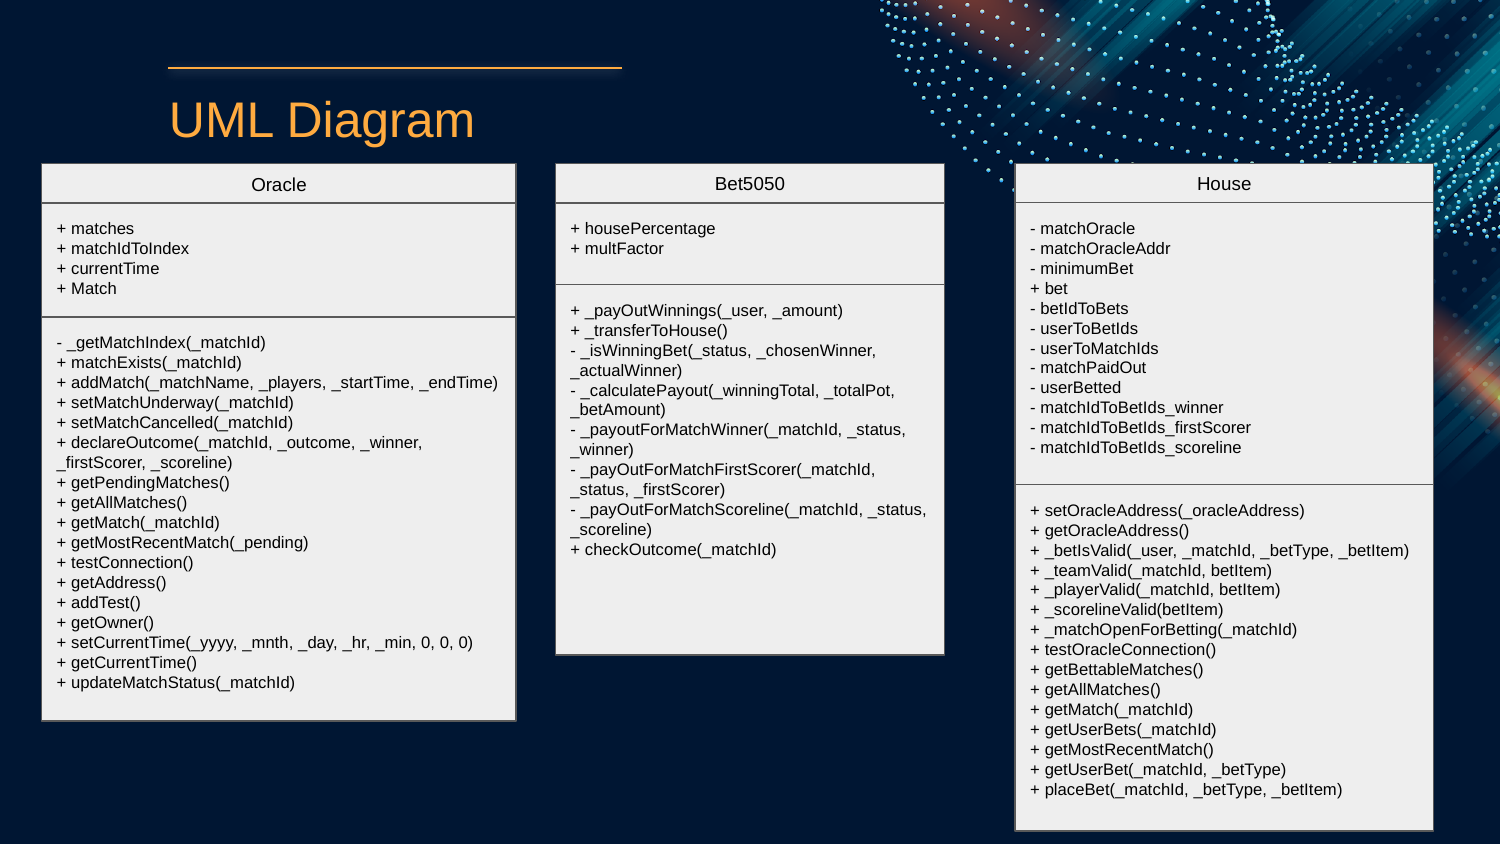

# UML Diagram
Bet5050
Oracle
House
+ housePercentage
+ multFactor

- matchOracle
- matchOracleAddr
- minimumBet
+ bet
- betIdToBets
- userToBetIds
- userToMatchIds
- matchPaidOut
- userBetted
- matchIdToBetIds_winner
- matchIdToBetIds_firstScorer
- matchIdToBetIds_scoreline

+ matches
+ matchIdToIndex
+ currentTime
+ Match
+ _payOutWinnings(_user, _amount)
+ _transferToHouse()
- _isWinningBet(_status, _chosenWinner, _actualWinner)
- _calculatePayout(_winningTotal, _totalPot, _betAmount)
- _payoutForMatchWinner(_matchId, _status, _winner)
- _payOutForMatchFirstScorer(_matchId, _status, _firstScorer)
- _payOutForMatchScoreline(_matchId, _status, _scoreline)
+ checkOutcome(_matchId)
- _getMatchIndex(_matchId)
+ matchExists(_matchId)
+ addMatch(_matchName, _players, _startTime, _endTime)
+ setMatchUnderway(_matchId)
+ setMatchCancelled(_matchId)
+ declareOutcome(_matchId, _outcome, _winner, _firstScorer, _scoreline)
+ getPendingMatches()
+ getAllMatches()
+ getMatch(_matchId)
+ getMostRecentMatch(_pending)
+ testConnection()
+ getAddress()
+ addTest()
+ getOwner()
+ setCurrentTime(_yyyy, _mnth, _day, _hr, _min, 0, 0, 0)
+ getCurrentTime()
+ updateMatchStatus(_matchId)
+ setOracleAddress(_oracleAddress)
+ getOracleAddress()
+ _betIsValid(_user, _matchId, _betType, _betItem)
+ _teamValid(_matchId, betItem)
+ _playerValid(_matchId, betItem)
+ _scorelineValid(betItem)
+ _matchOpenForBetting(_matchId)
+ testOracleConnection()
+ getBettableMatches()
+ getAllMatches()
+ getMatch(_matchId)
+ getUserBets(_matchId)
+ getMostRecentMatch()
+ getUserBet(_matchId, _betType)
+ placeBet(_matchId, _betType, _betItem)